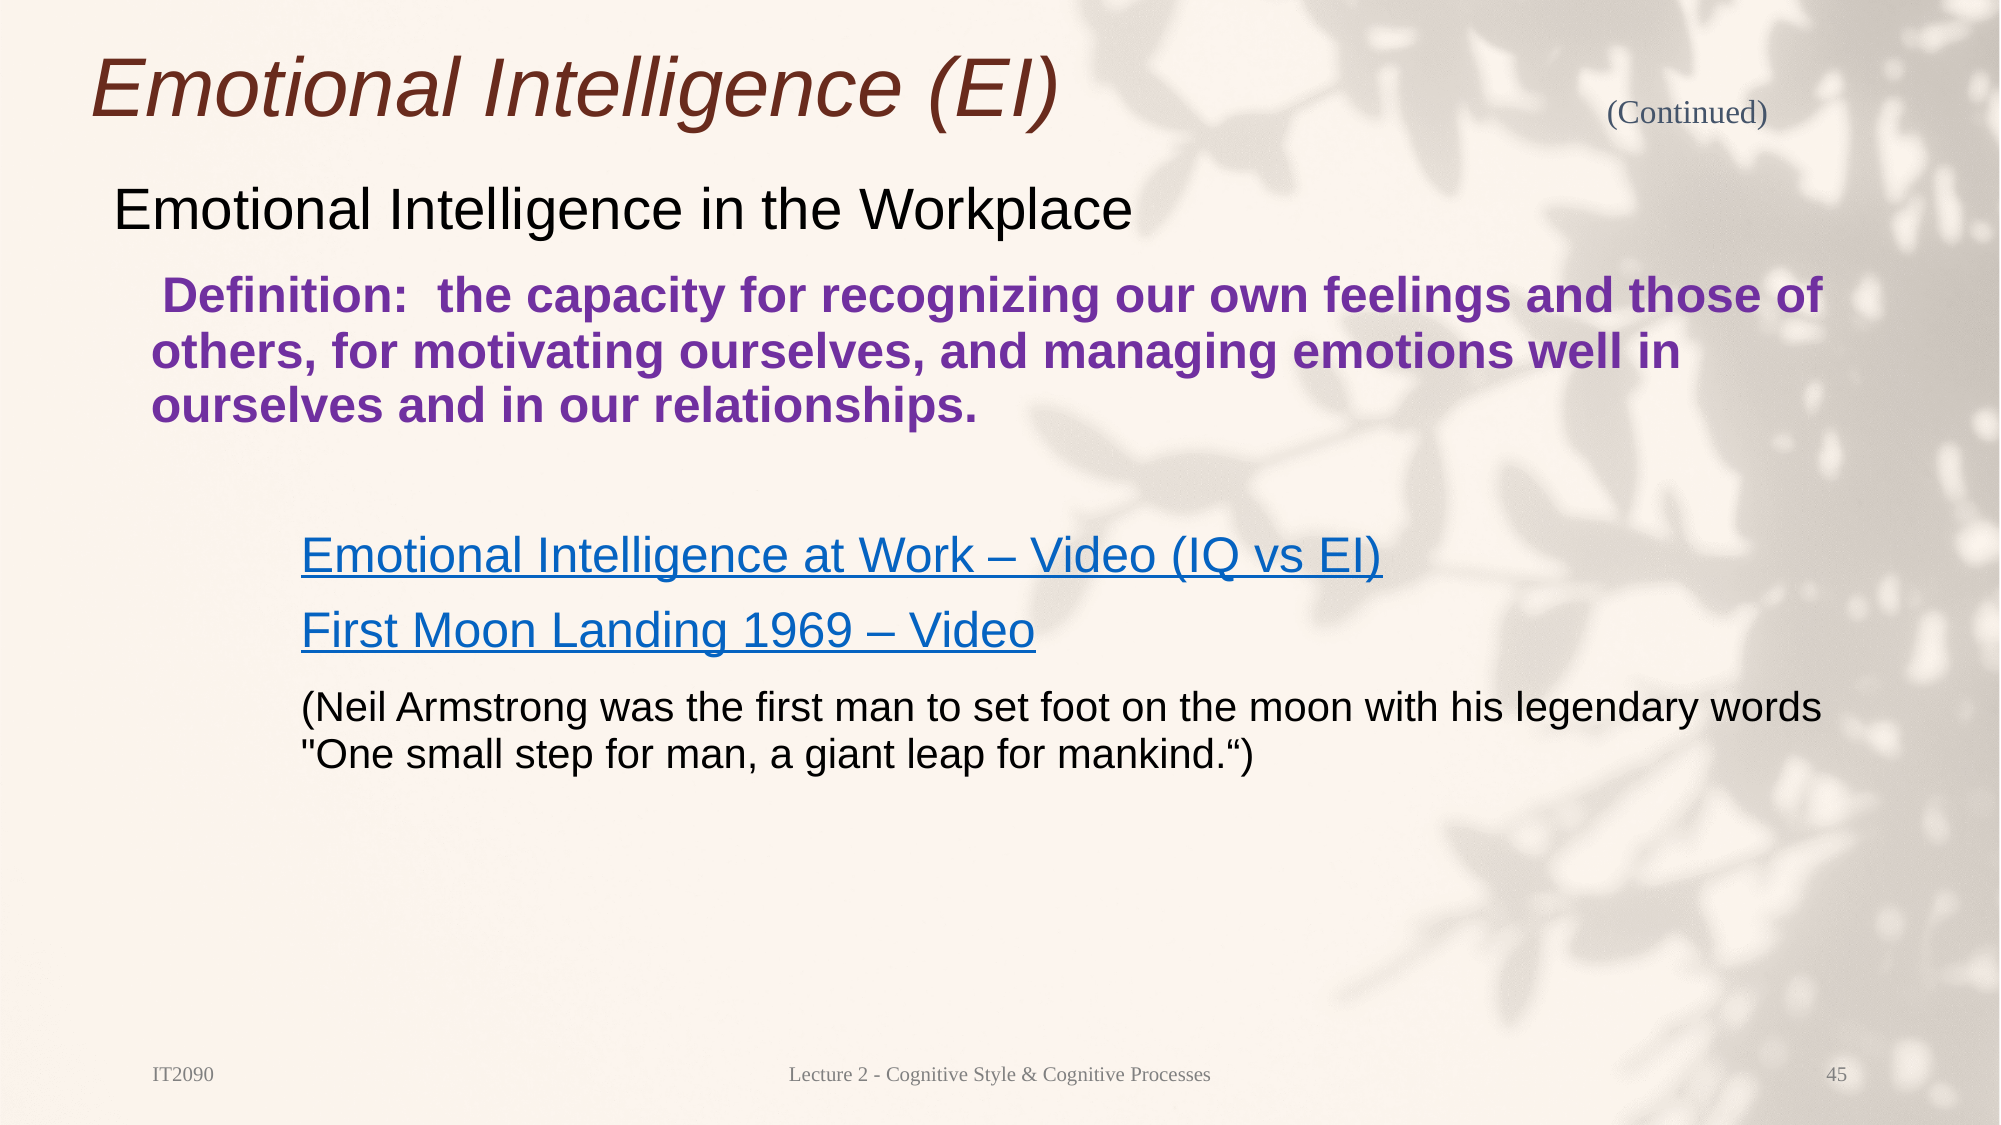

# Emotional Intelligence (EI)
(Continued)
Emotional Intelligence in the Workplace
   Definition:  the capacity for recognizing our own feelings and those of others, for motivating ourselves, and managing emotions well in ourselves and in our relationships.

		Emotional Intelligence at Work – Video (IQ vs EI)
		First Moon Landing 1969 – Video
		(Neil Armstrong was the first man to set foot on the moon with his legendary words 	"One small step for man, a giant leap for mankind.“)

IT2090
Lecture 2 - Cognitive Style & Cognitive Processes
45